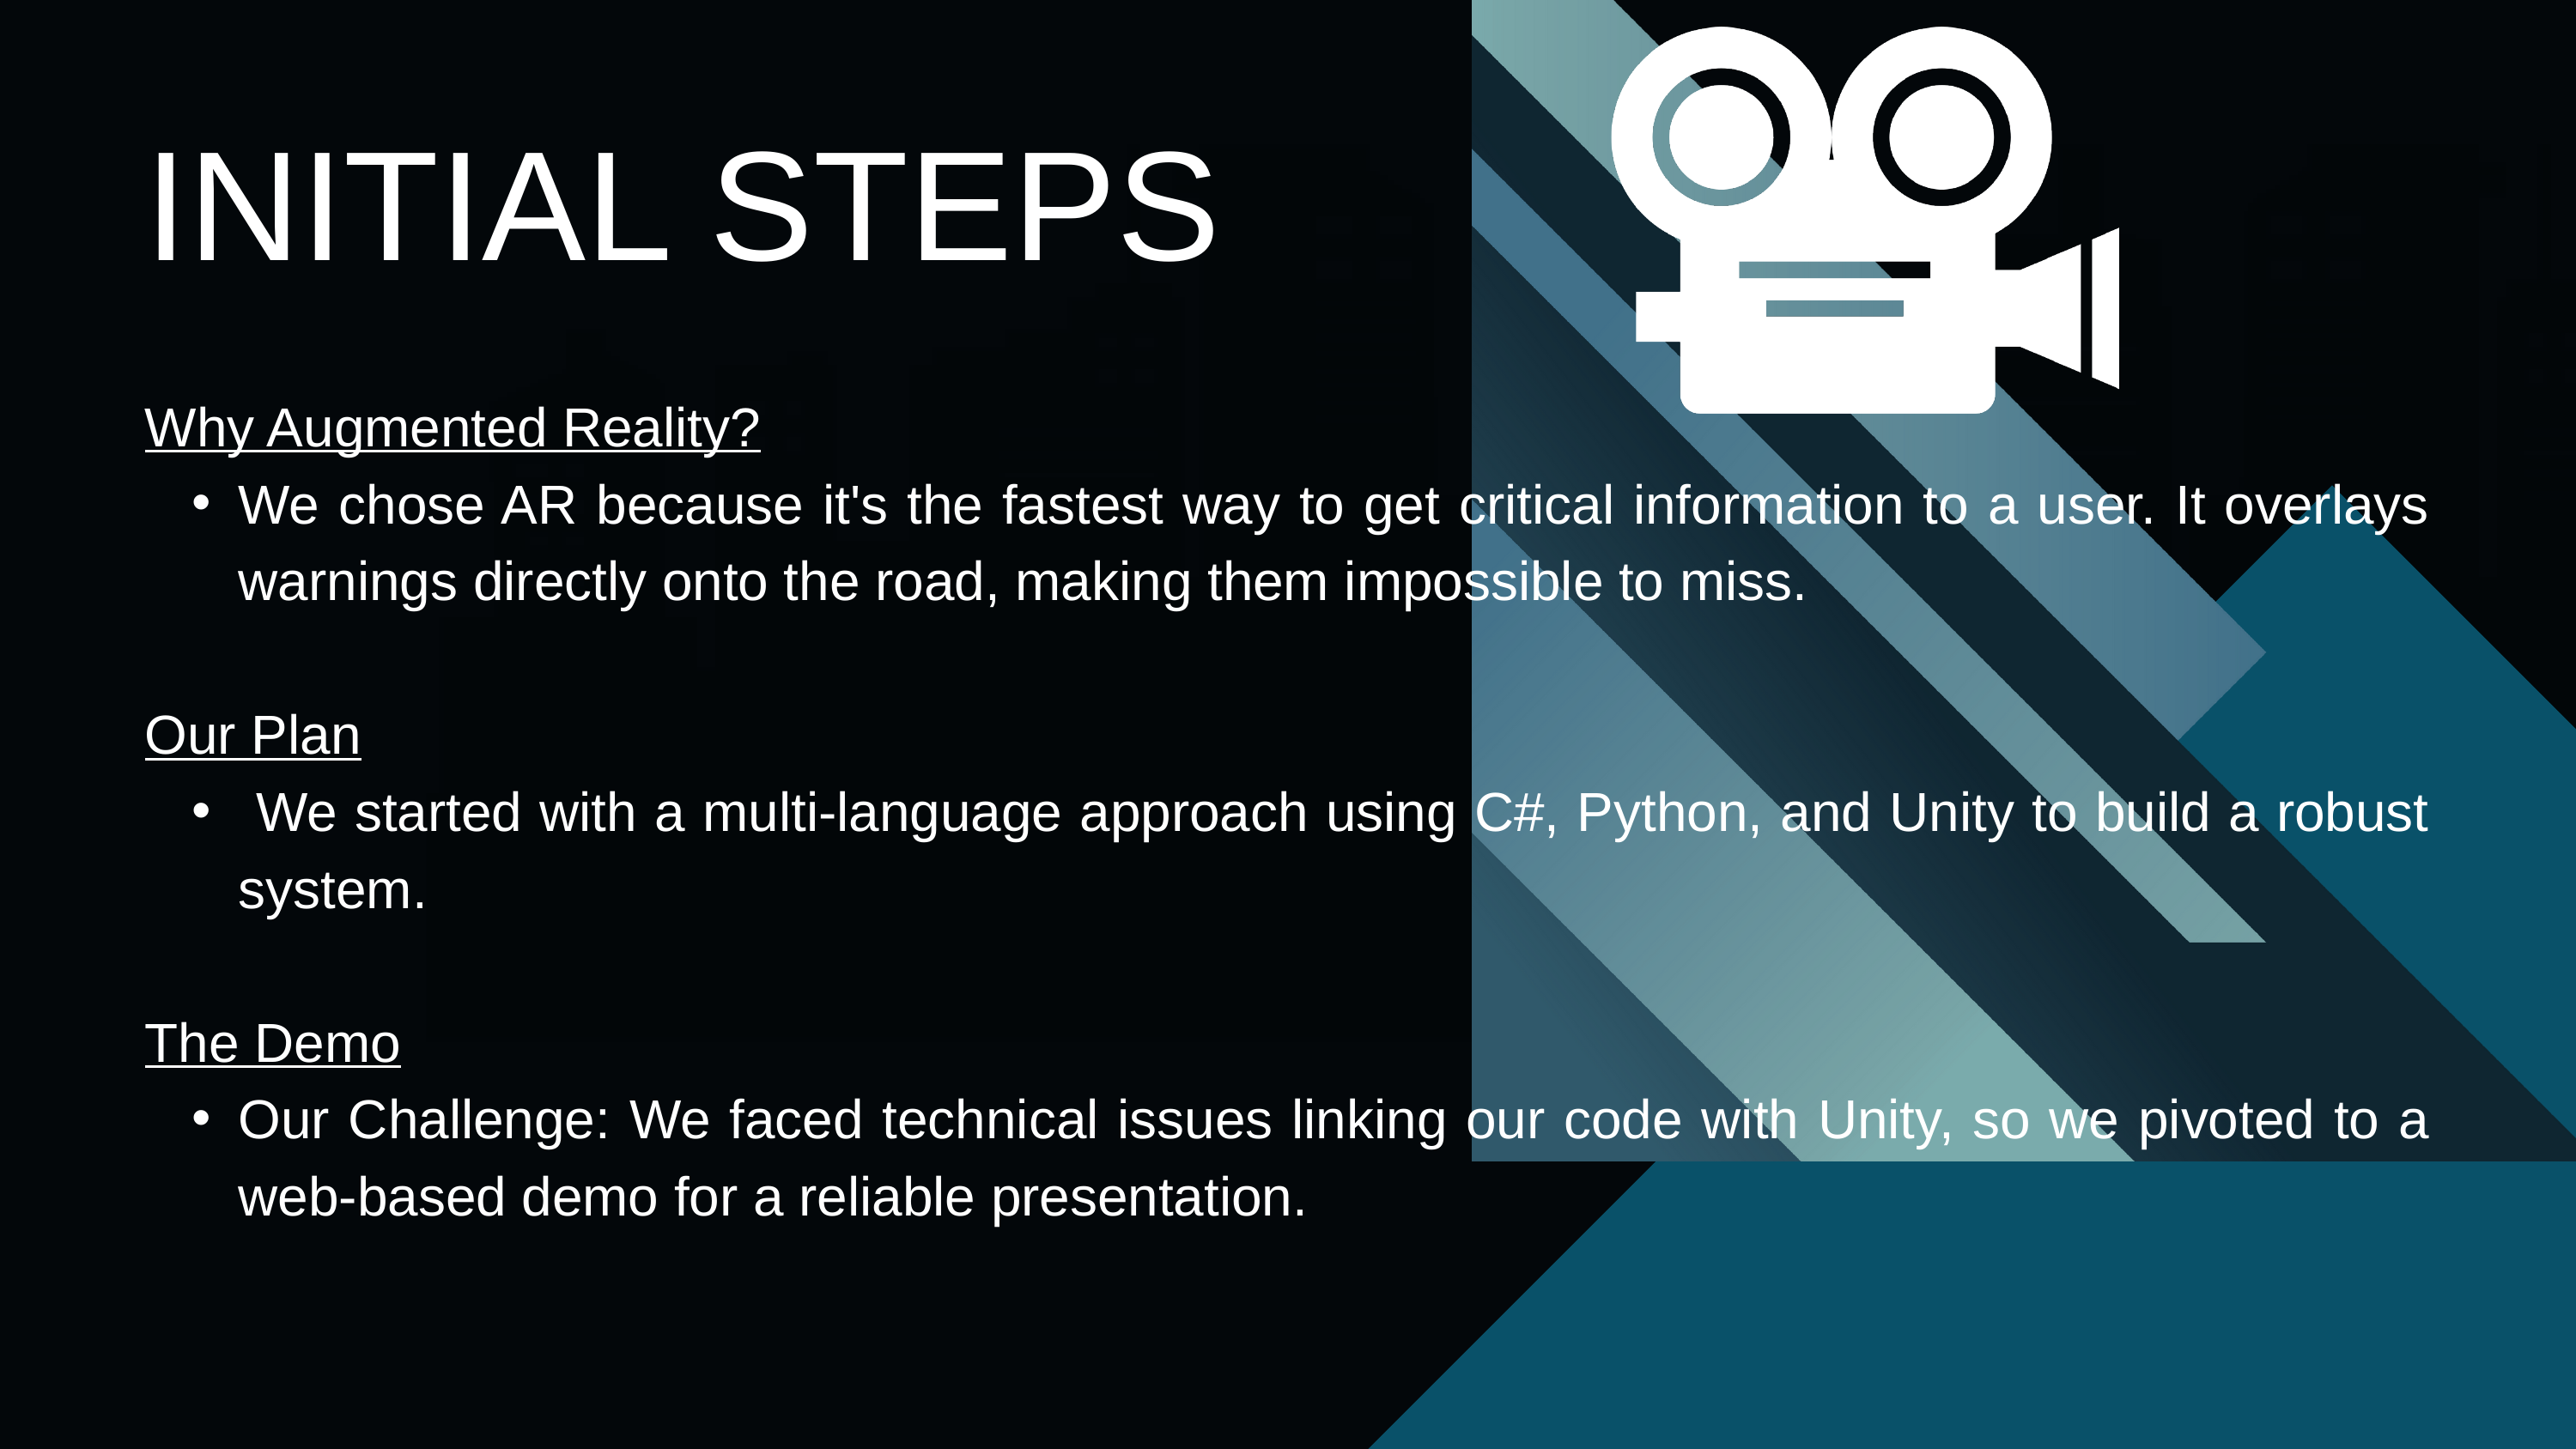

INITIAL STEPS
Why Augmented Reality?
We chose AR because it's the fastest way to get critical information to a user. It overlays warnings directly onto the road, making them impossible to miss.

Our Plan
 We started with a multi-language approach using C#, Python, and Unity to build a robust system.

The Demo
Our Challenge: We faced technical issues linking our code with Unity, so we pivoted to a web-based demo for a reliable presentation.